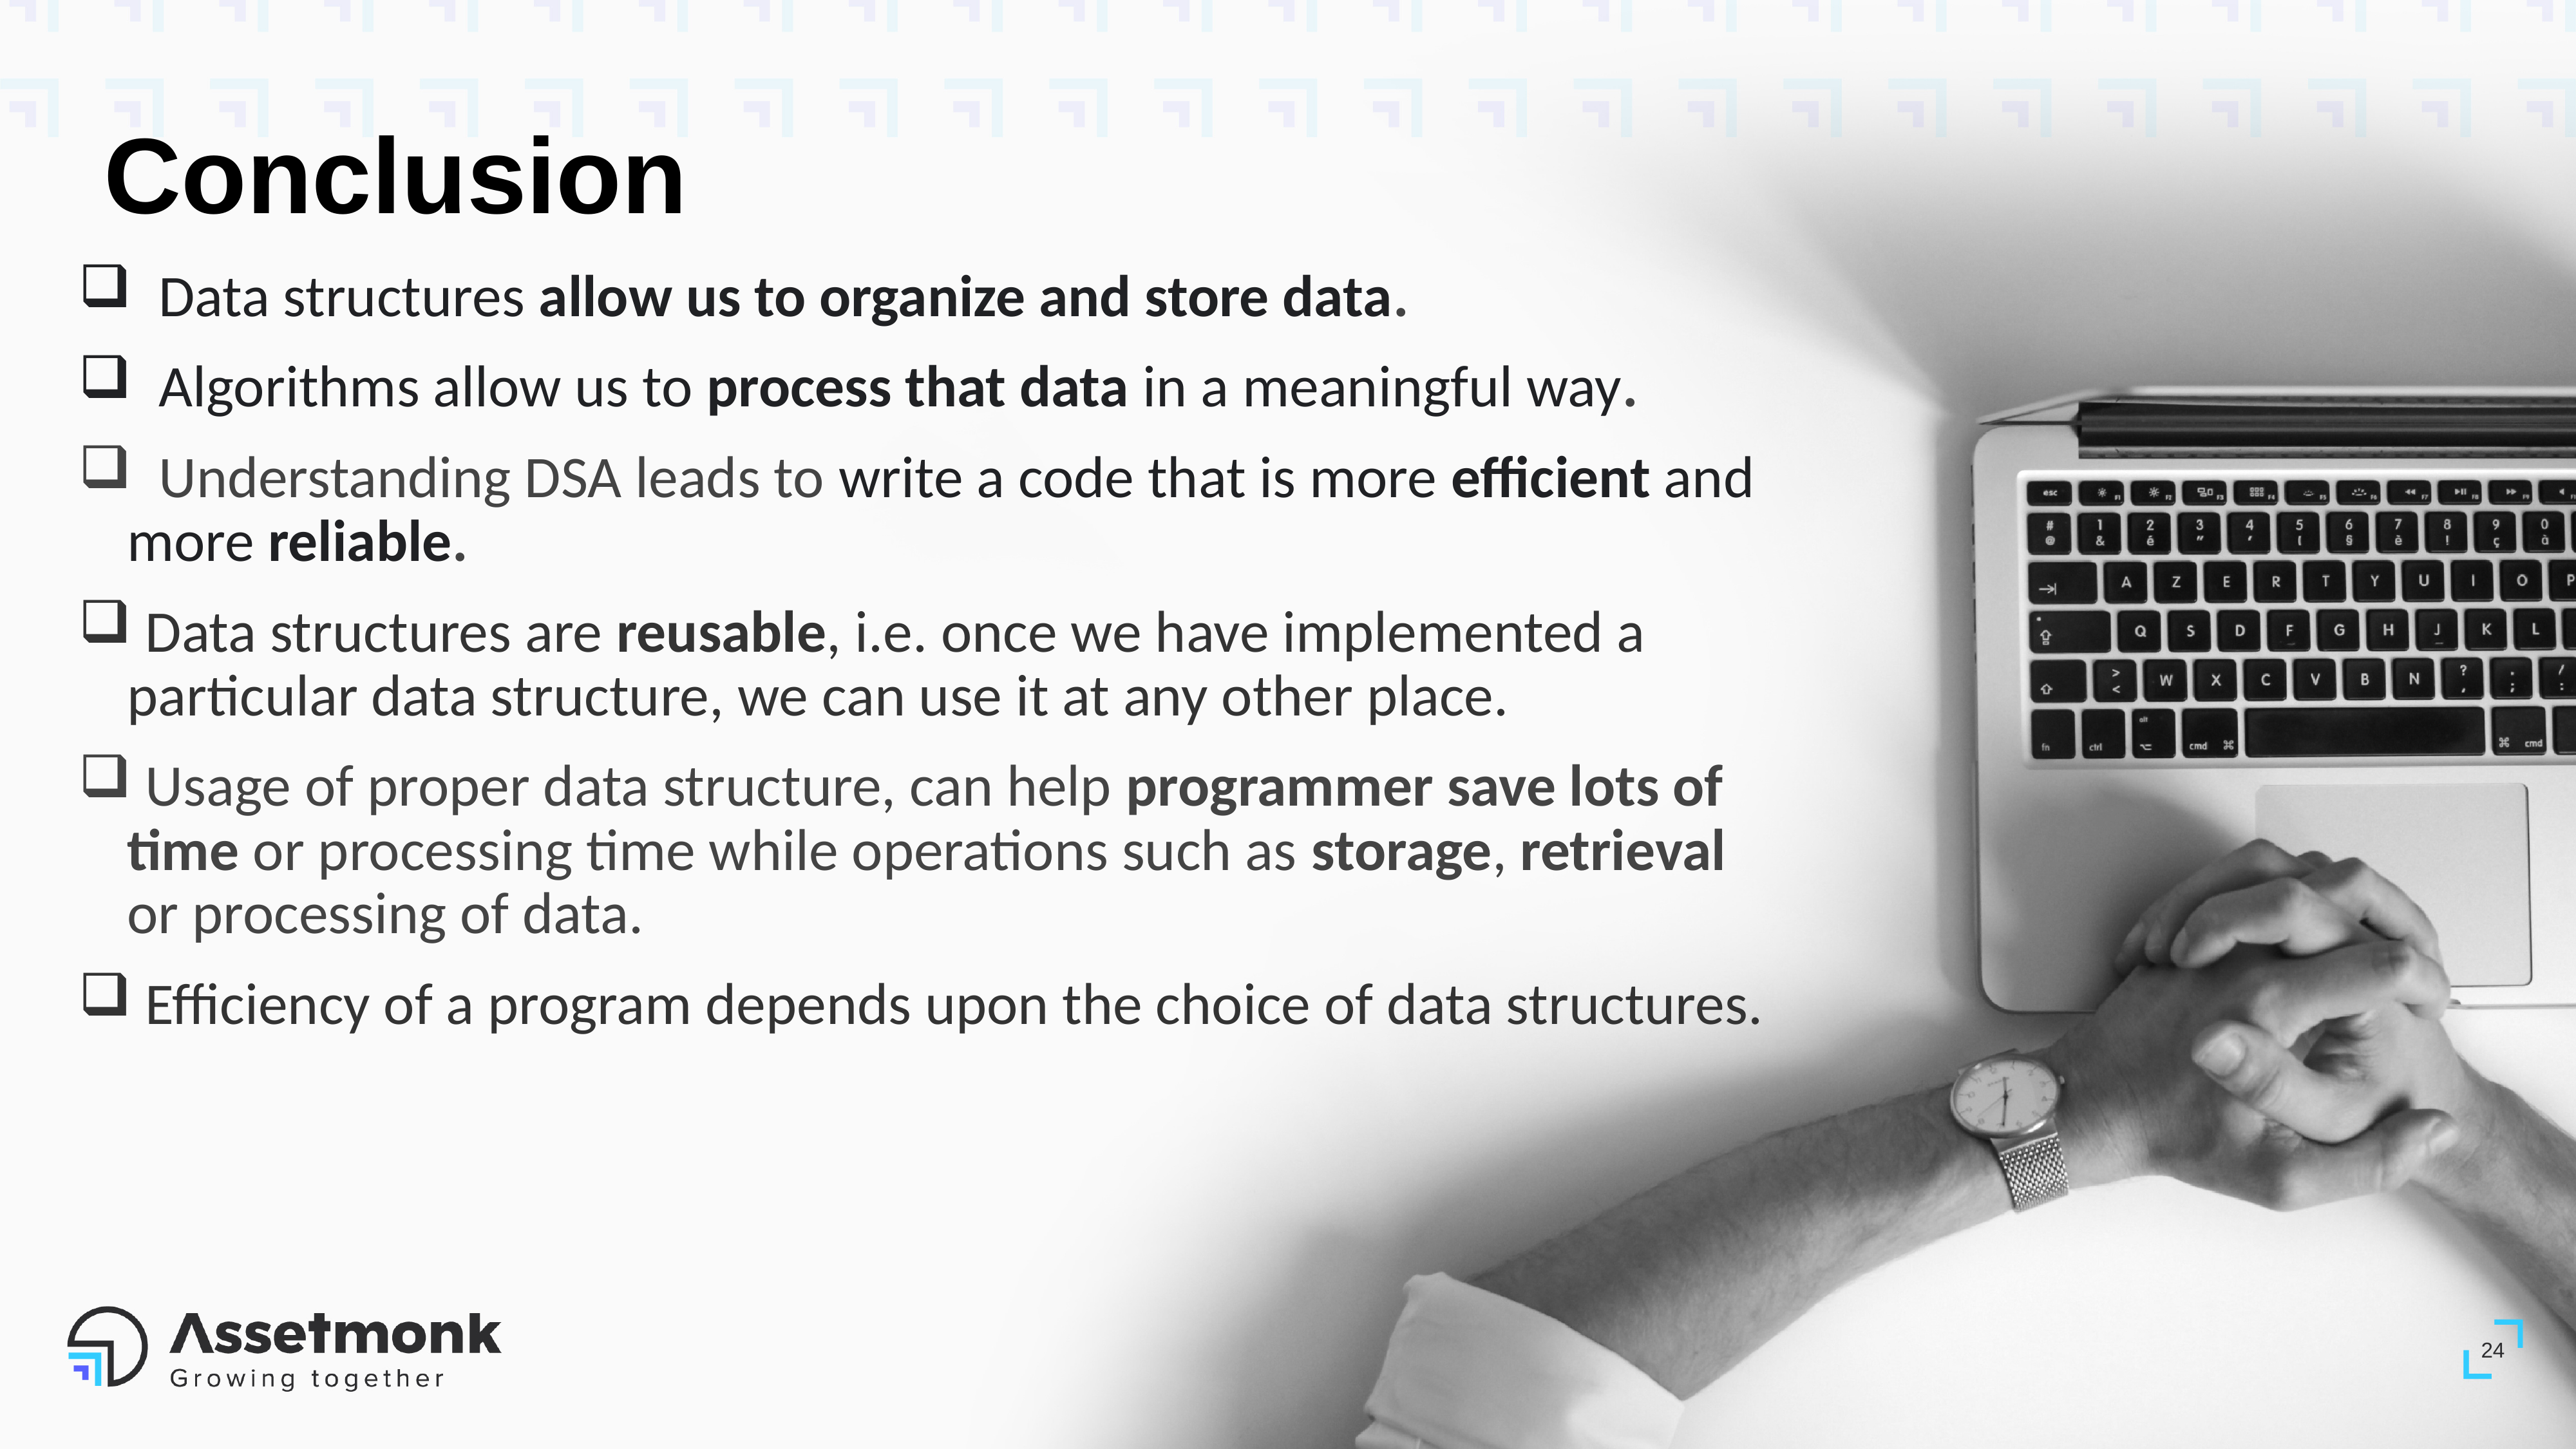

# Conclusion
  Data structures allow us to organize and store data.
  Algorithms allow us to process that data in a meaningful way.
  Understanding DSA leads to write a code that is more efficient and  more reliable.
 Data structures are reusable, i.e. once we have implemented a particular data structure, we can use it at any other place.
 Usage of proper data structure, can help programmer save lots of time or processing time while operations such as storage, retrieval or processing of data.
 Efficiency of a program depends upon the choice of data structures.

24